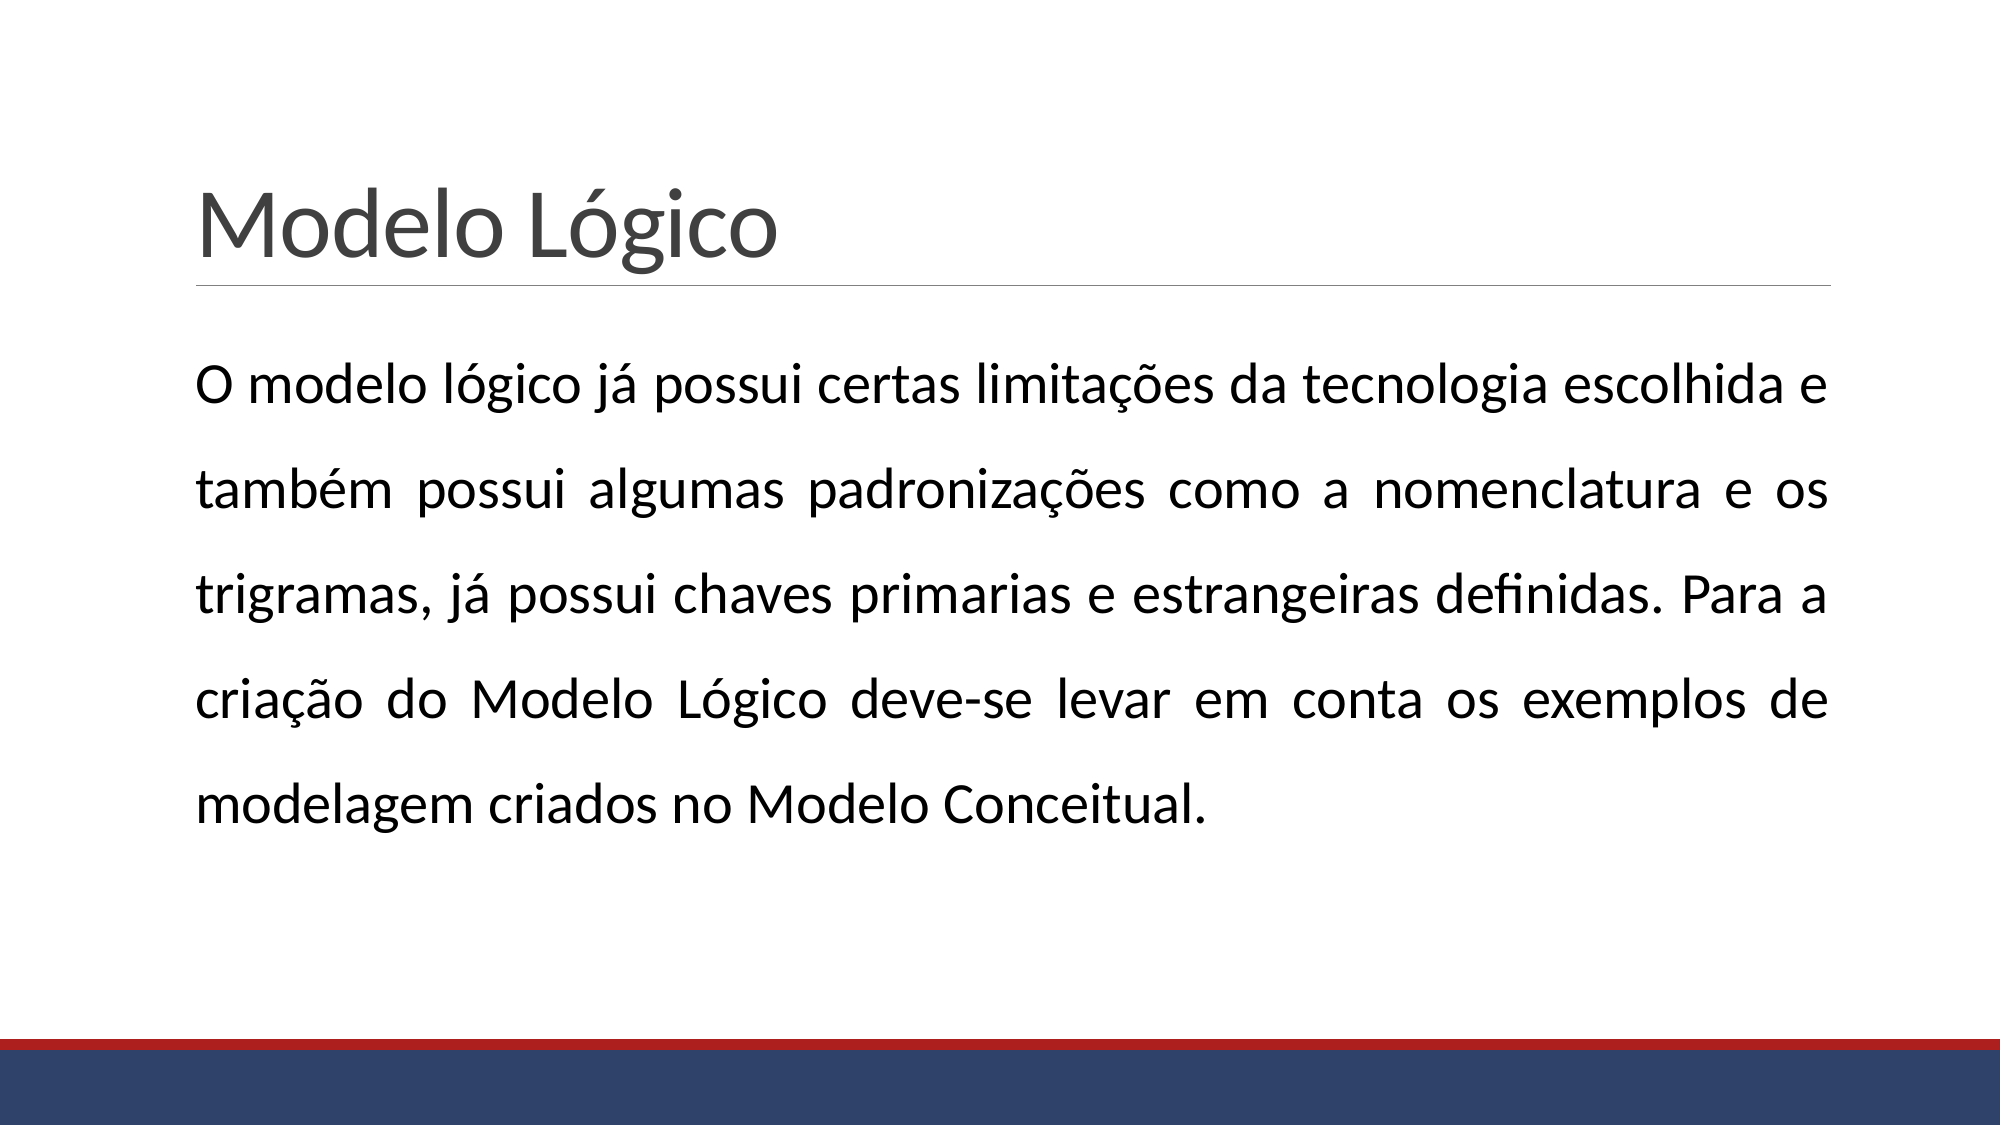

# Modelo Lógico
O modelo lógico já possui certas limitações da tecnologia escolhida e também possui algumas padronizações como a nomenclatura e os trigramas, já possui chaves primarias e estrangeiras definidas. Para a criação do Modelo Lógico deve-se levar em conta os exemplos de modelagem criados no Modelo Conceitual.